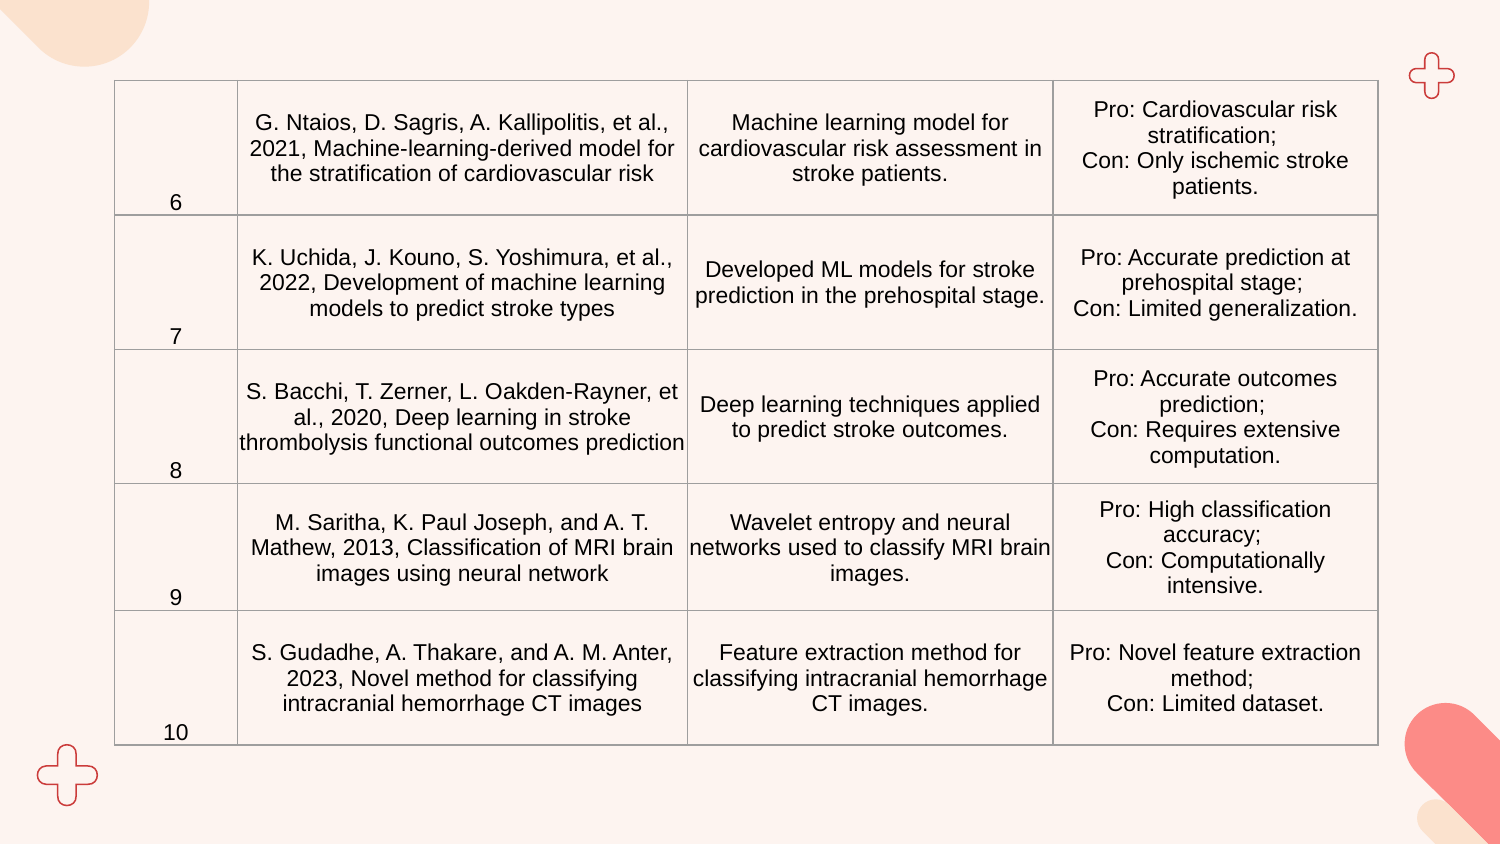

| 6 | G. Ntaios, D. Sagris, A. Kallipolitis, et al., 2021, Machine-learning-derived model for the stratification of cardiovascular risk | Machine learning model for cardiovascular risk assessment in stroke patients. | Pro: Cardiovascular risk stratification; Con: Only ischemic stroke patients. |
| --- | --- | --- | --- |
| 7 | K. Uchida, J. Kouno, S. Yoshimura, et al., 2022, Development of machine learning models to predict stroke types | Developed ML models for stroke prediction in the prehospital stage. | Pro: Accurate prediction at prehospital stage; Con: Limited generalization. |
| 8 | S. Bacchi, T. Zerner, L. Oakden-Rayner, et al., 2020, Deep learning in stroke thrombolysis functional outcomes prediction | Deep learning techniques applied to predict stroke outcomes. | Pro: Accurate outcomes prediction; Con: Requires extensive computation. |
| 9 | M. Saritha, K. Paul Joseph, and A. T. Mathew, 2013, Classification of MRI brain images using neural network | Wavelet entropy and neural networks used to classify MRI brain images. | Pro: High classification accuracy; Con: Computationally intensive. |
| 10 | S. Gudadhe, A. Thakare, and A. M. Anter, 2023, Novel method for classifying intracranial hemorrhage CT images | Feature extraction method for classifying intracranial hemorrhage CT images. | Pro: Novel feature extraction method; Con: Limited dataset. |